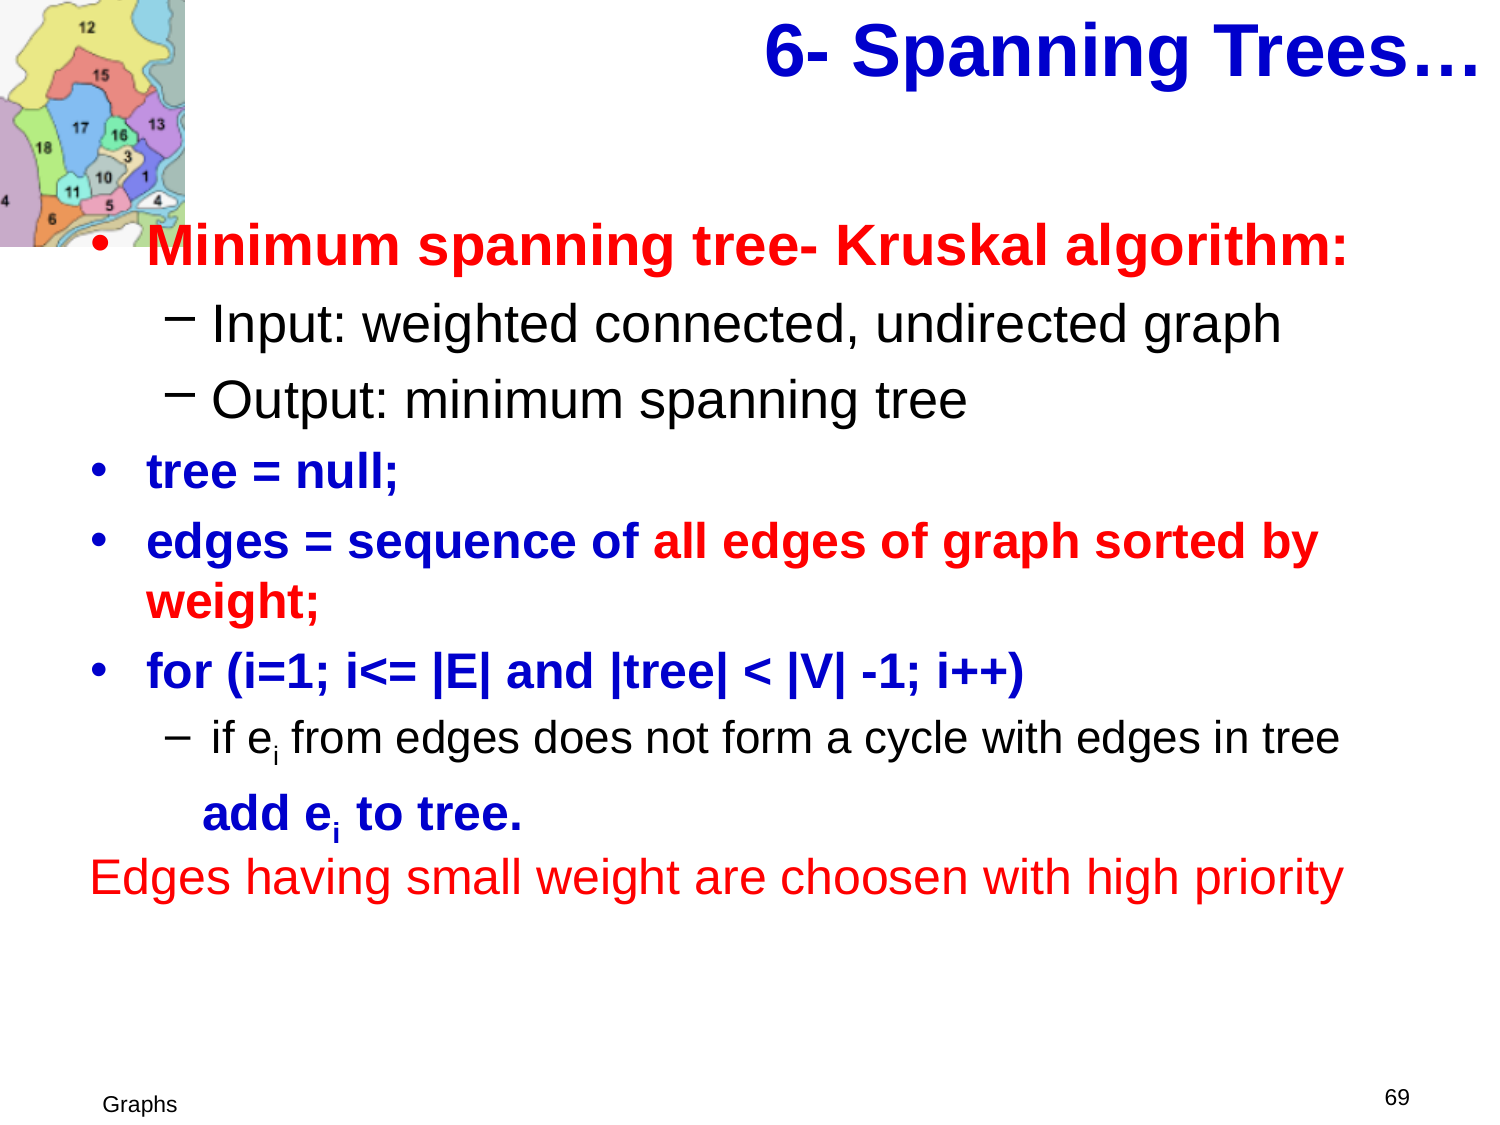

# 6- Spanning Trees…
Minimum spanning tree- Kruskal algorithm:
Input: weighted connected, undirected graph
Output: minimum spanning tree
tree = null;
edges = sequence of all edges of graph sorted by weight;
for (i=1; i<= |E| and |tree| < |V| -1; i++)
if ei from edges does not form a cycle with edges in tree
        add ei  to tree.
Edges having small weight are choosen with high priority
 69